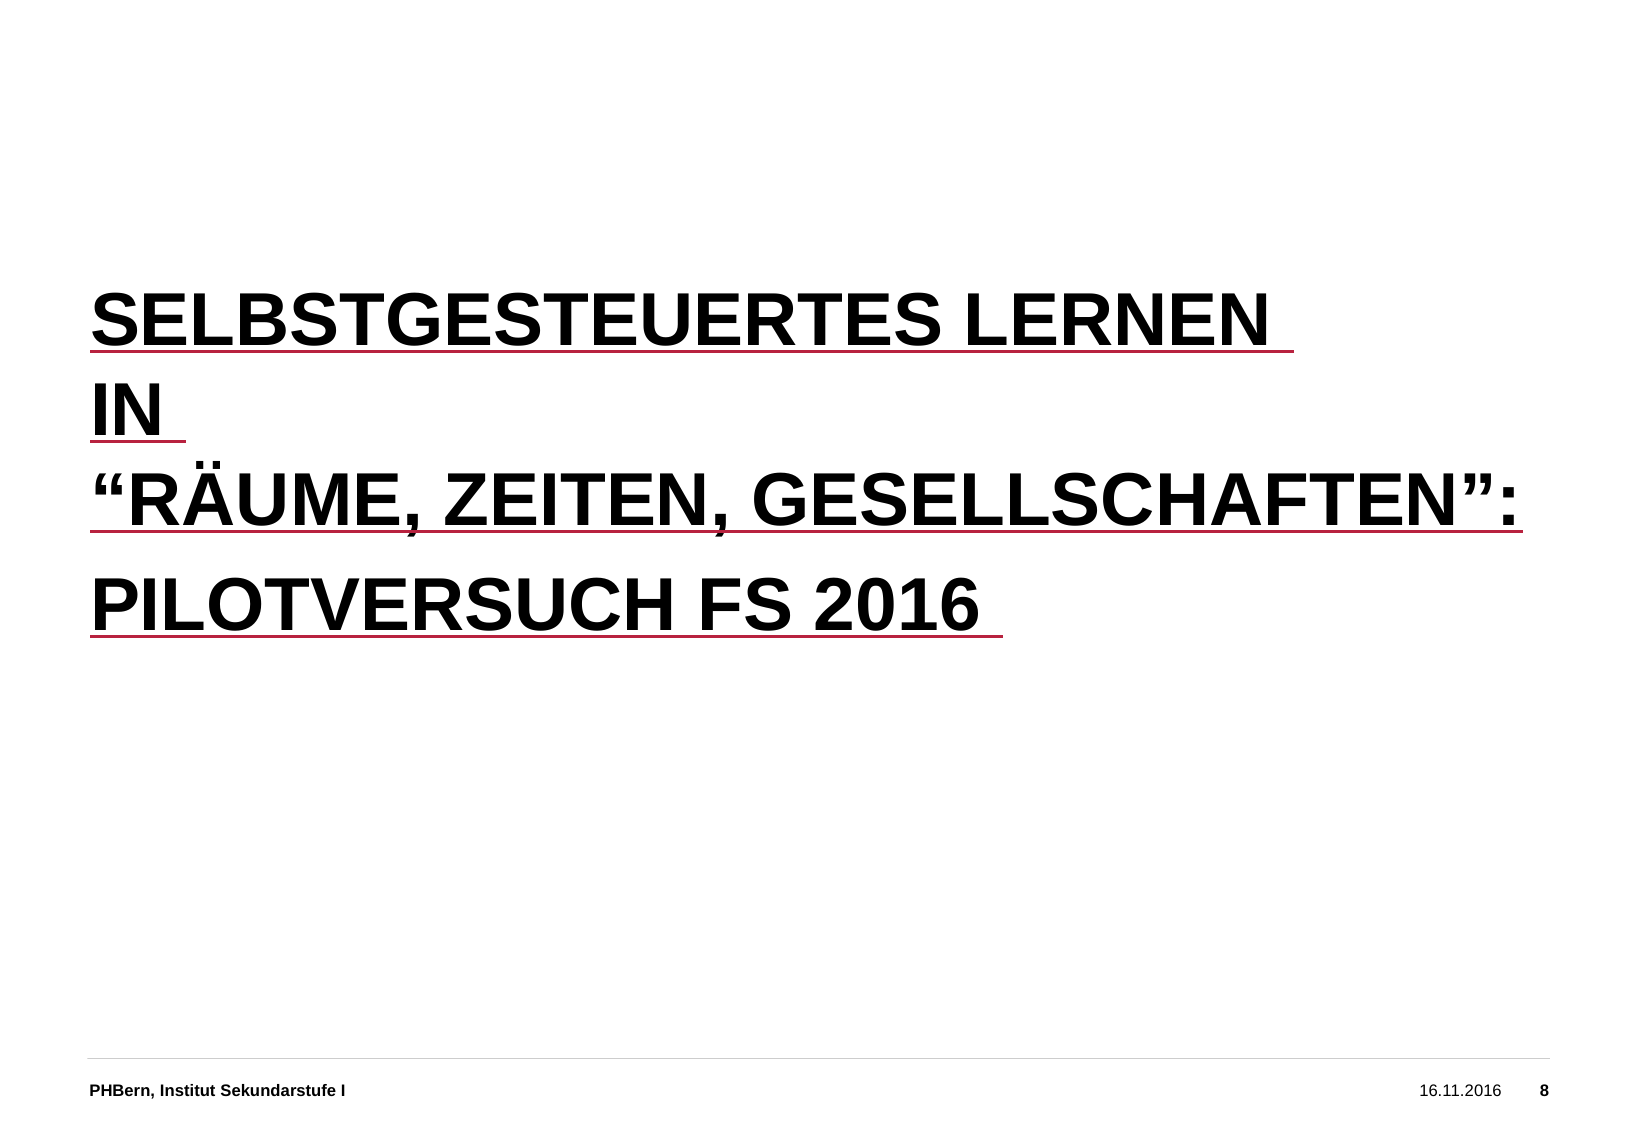

Selbstgesteuertes Lernen
in
“Räume, Zeiten, Gesellschaften”:
Pilotversuch FS 2016